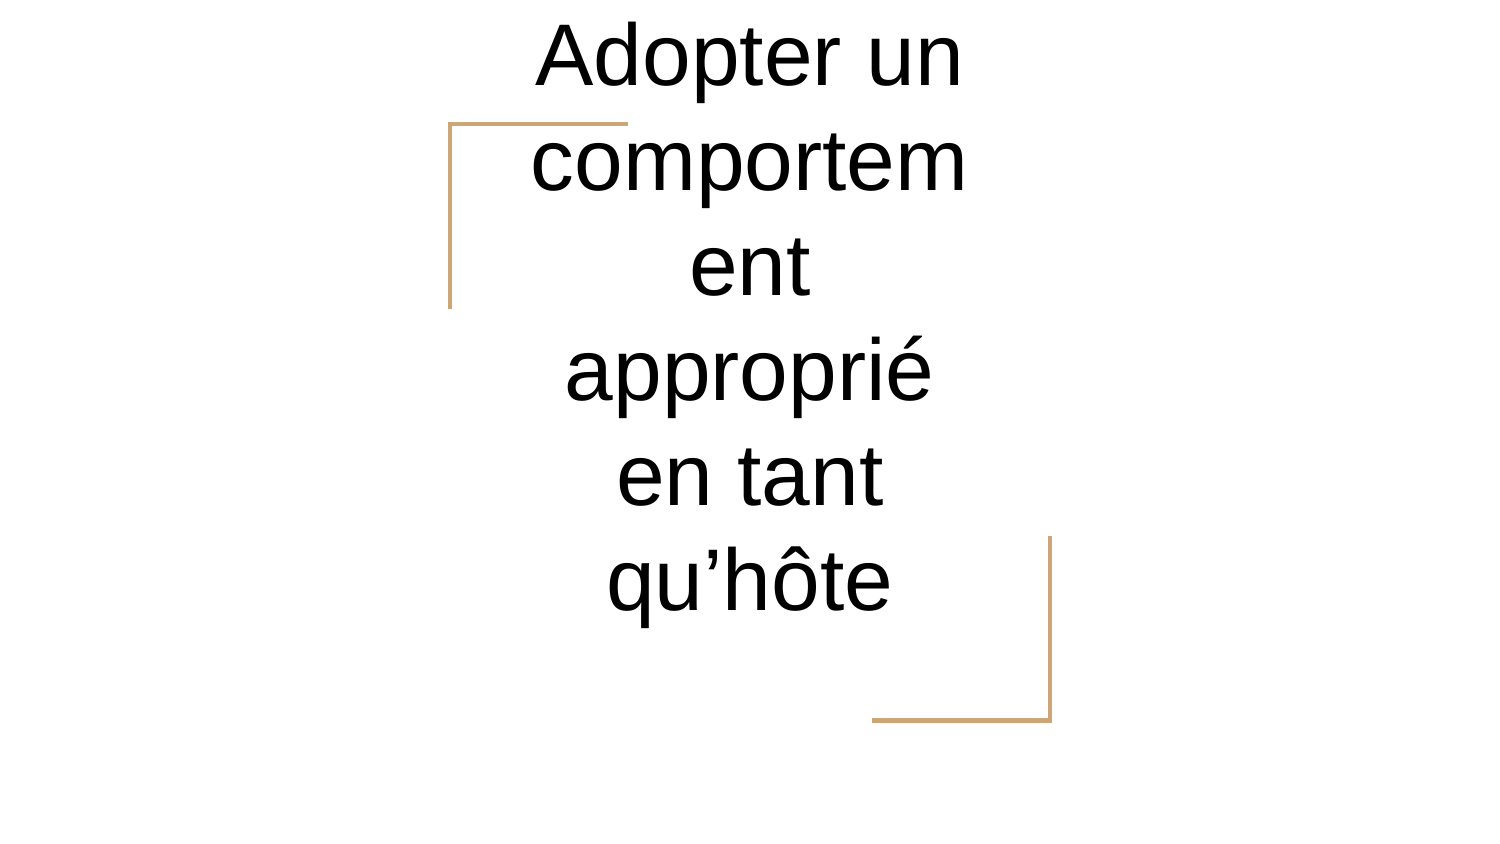

# Adopter un comportement approprié en tant qu’hôte